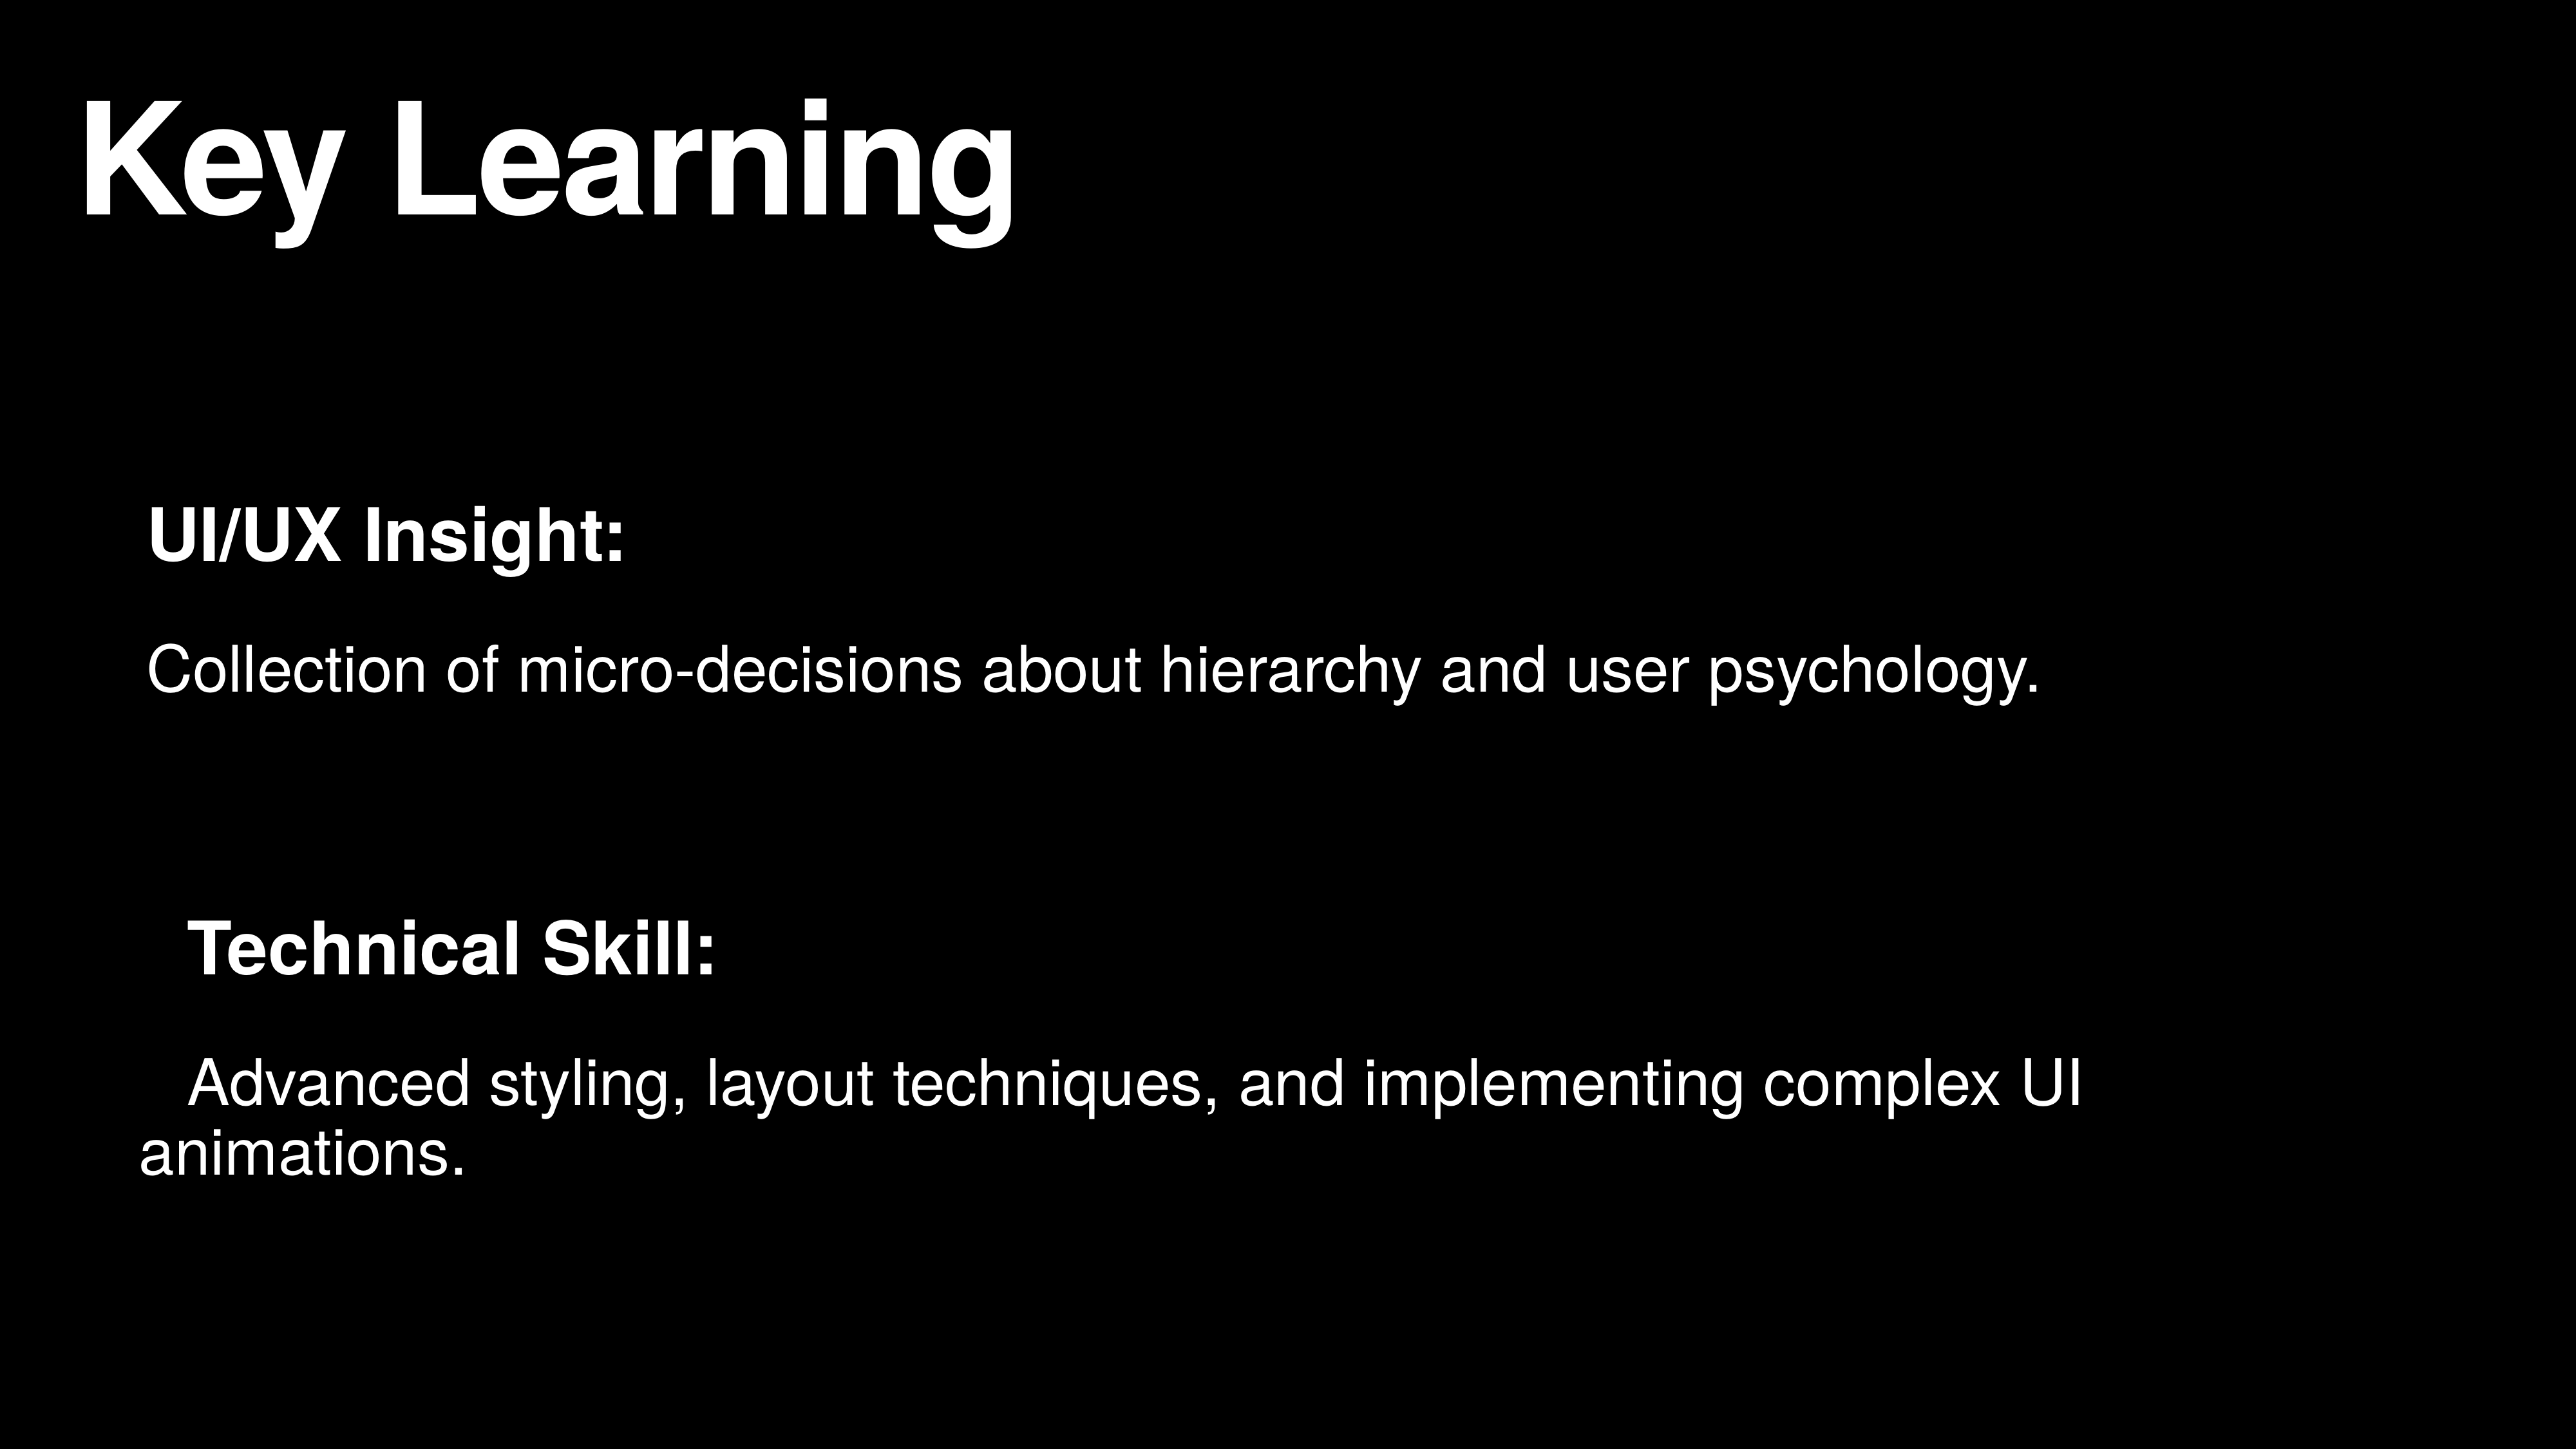

Key Learning
UI/UX Insight:
Collection of micro-decisions about hierarchy and user psychology.

Technical Skill:
Advanced styling, layout techniques, and implementing complex UI animations.